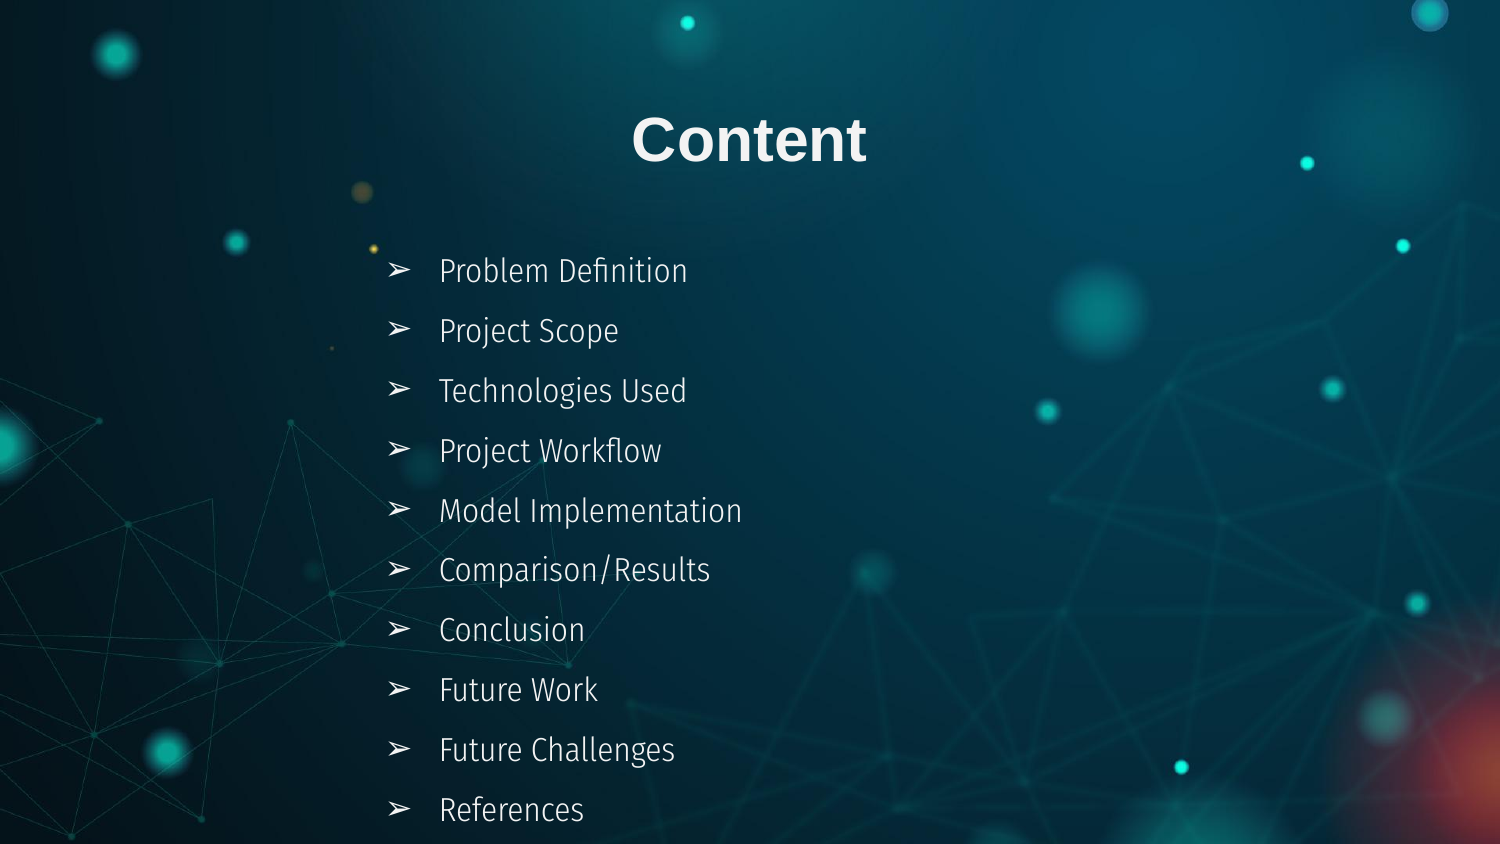

# Content
Problem Definition
Project Scope
Technologies Used
Project Workflow
Model Implementation
Comparison/Results
Conclusion
Future Work
Future Challenges
References